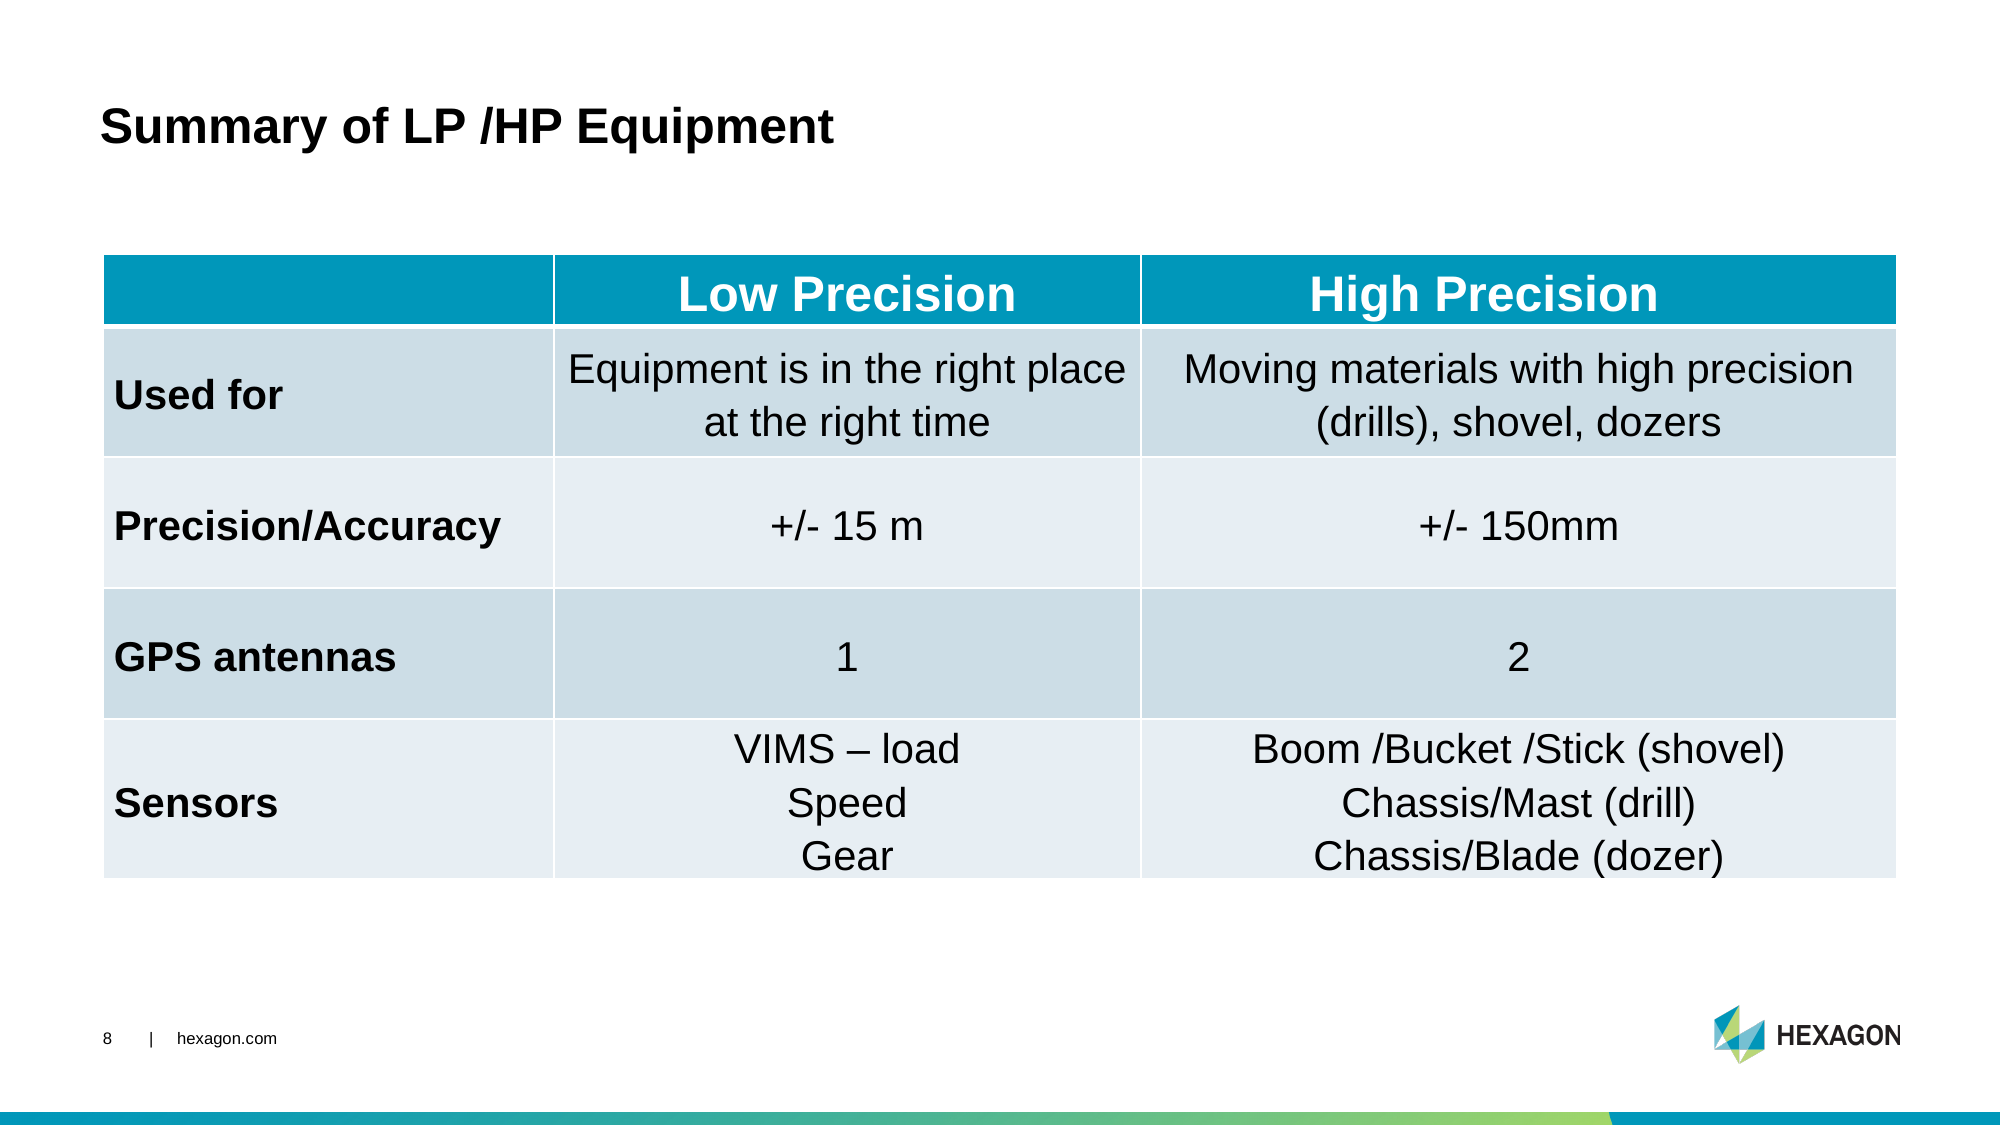

# Summary of LP /HP Equipment

|  | Low Precision | High PrecisionHP |
| --- | --- | --- |
| Used for | Equipment is in the right place at the right time | Moving materials with high precision (drills), shovel, dozers |
| Precision/Accuracy | +/- 15 m | +/- 150mm |
| GPS antennas | 1 | 2 |
| Sensors | VIMS – load Speed Gear | Boom /Bucket /Stick (shovel) Chassis/Mast (drill) Chassis/Blade (dozer) |